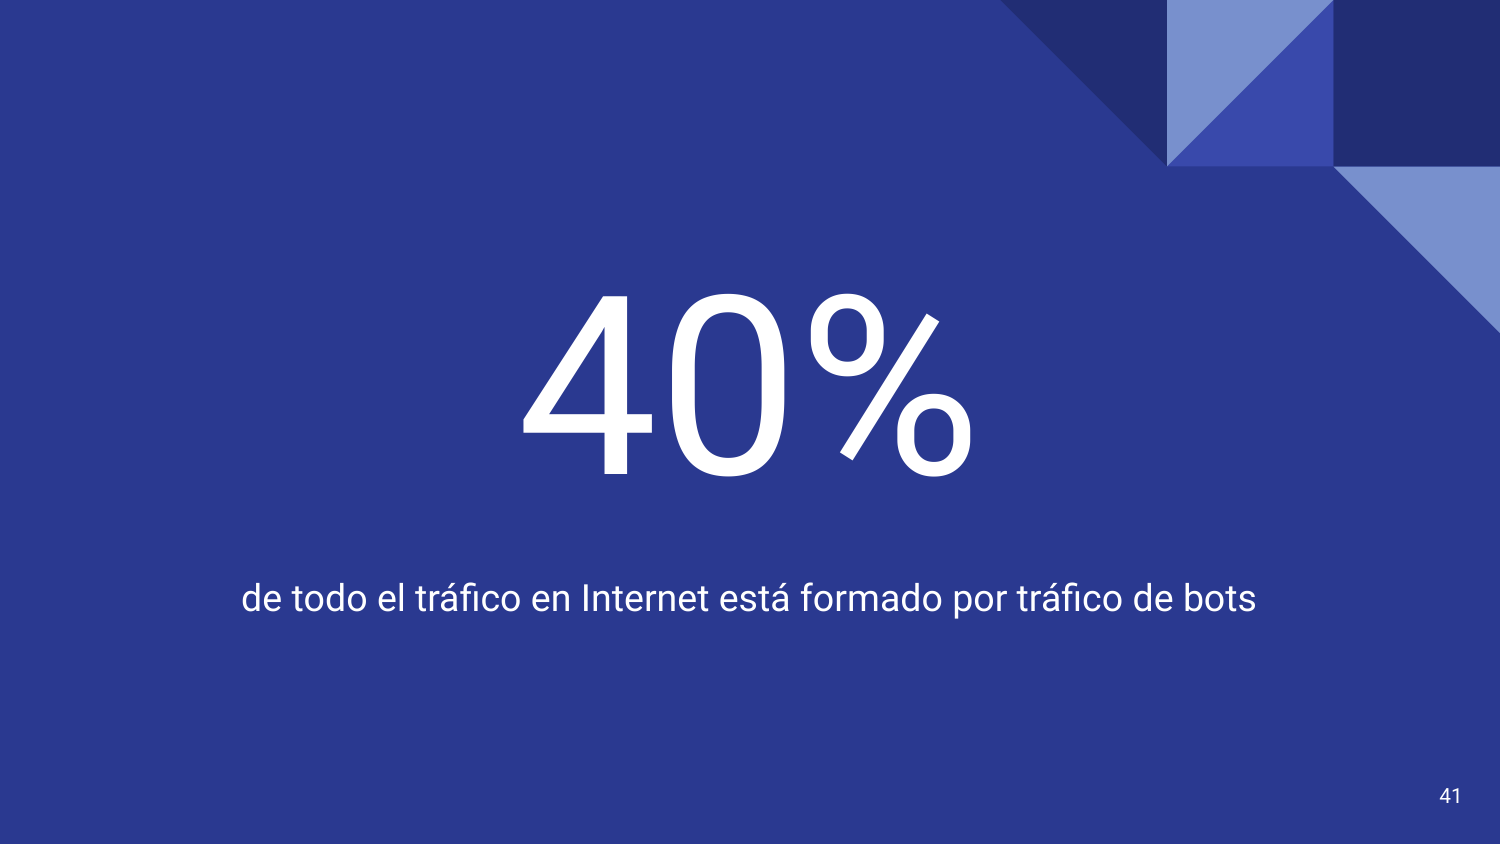

# 40%
de todo el tráfico en Internet está formado por tráfico de bots
41